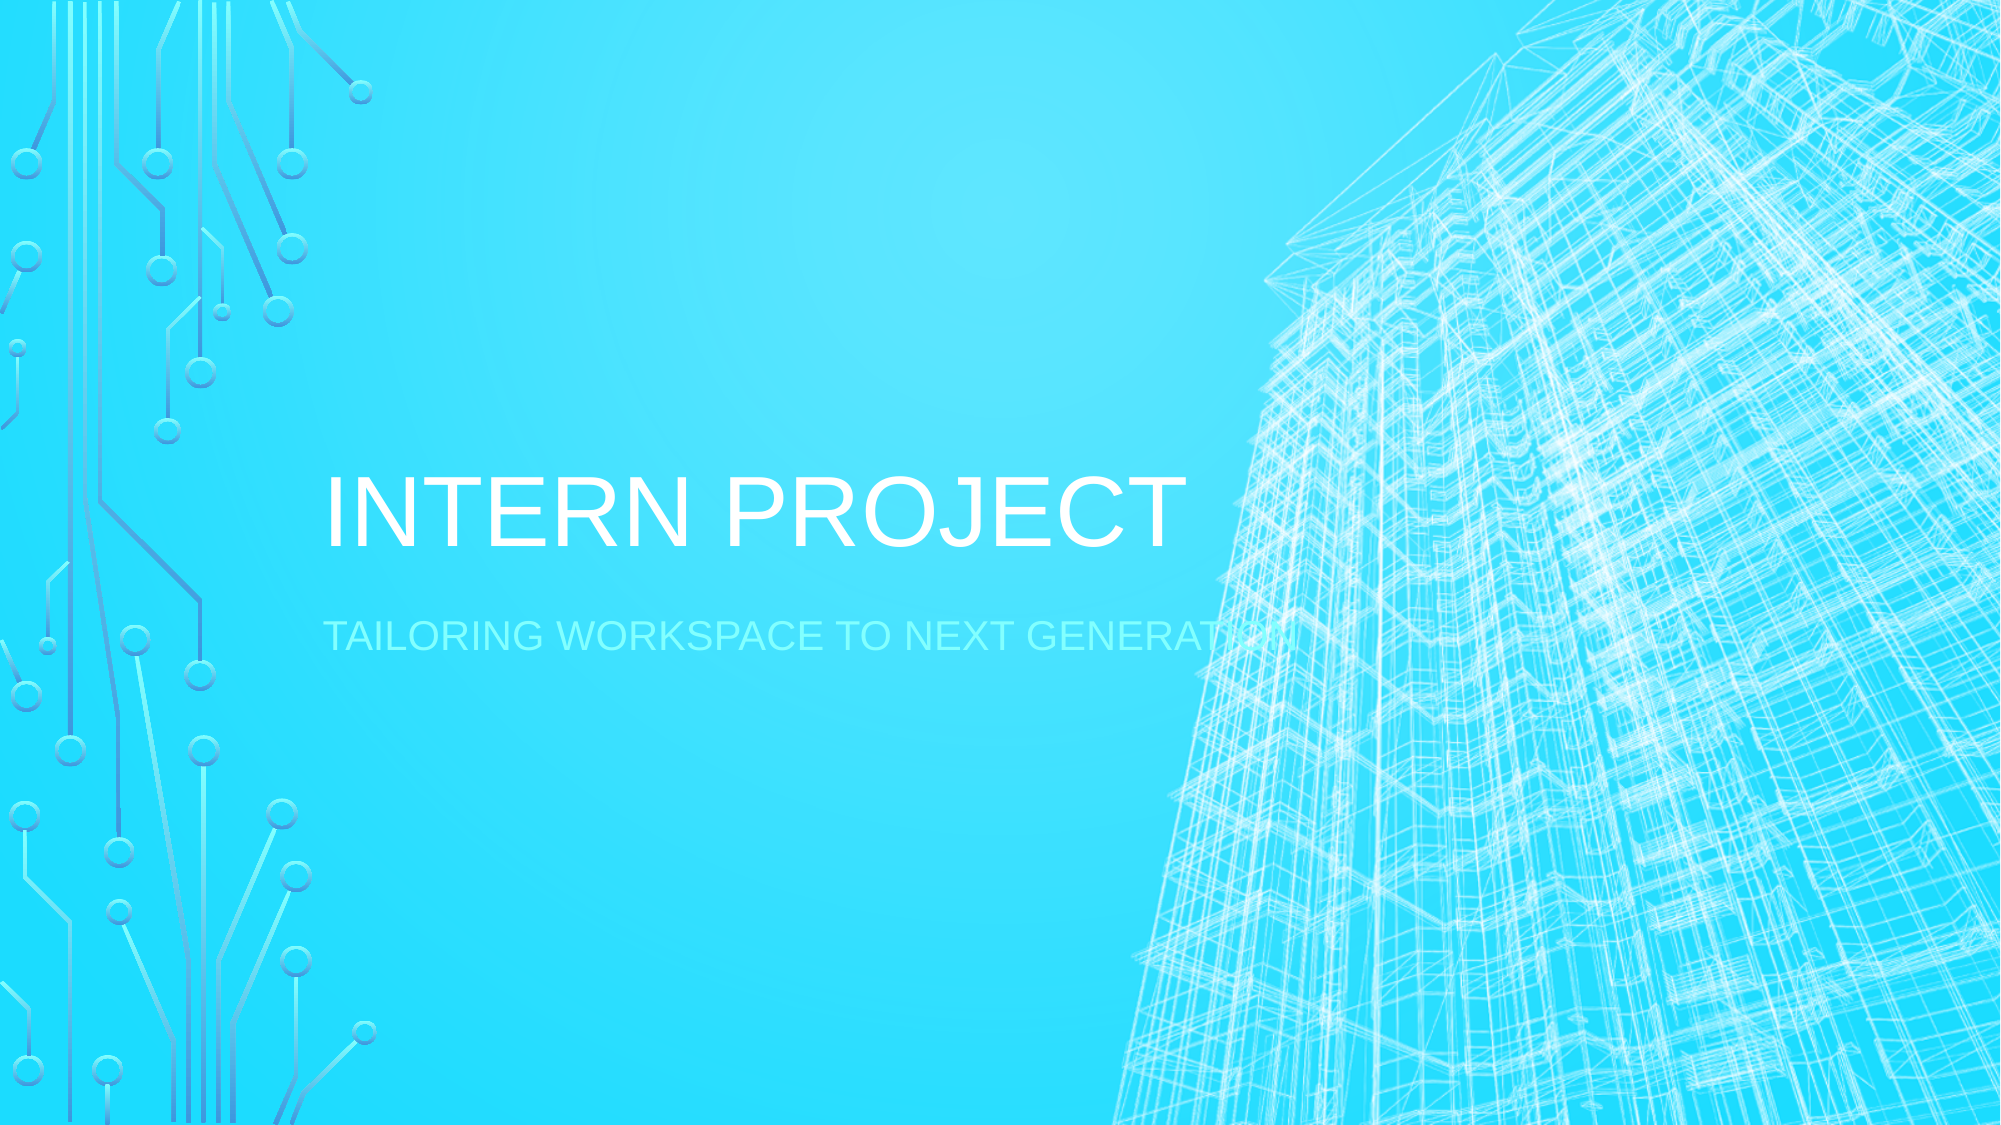

# Intern Project
Tailoring Workspace to Next Generation